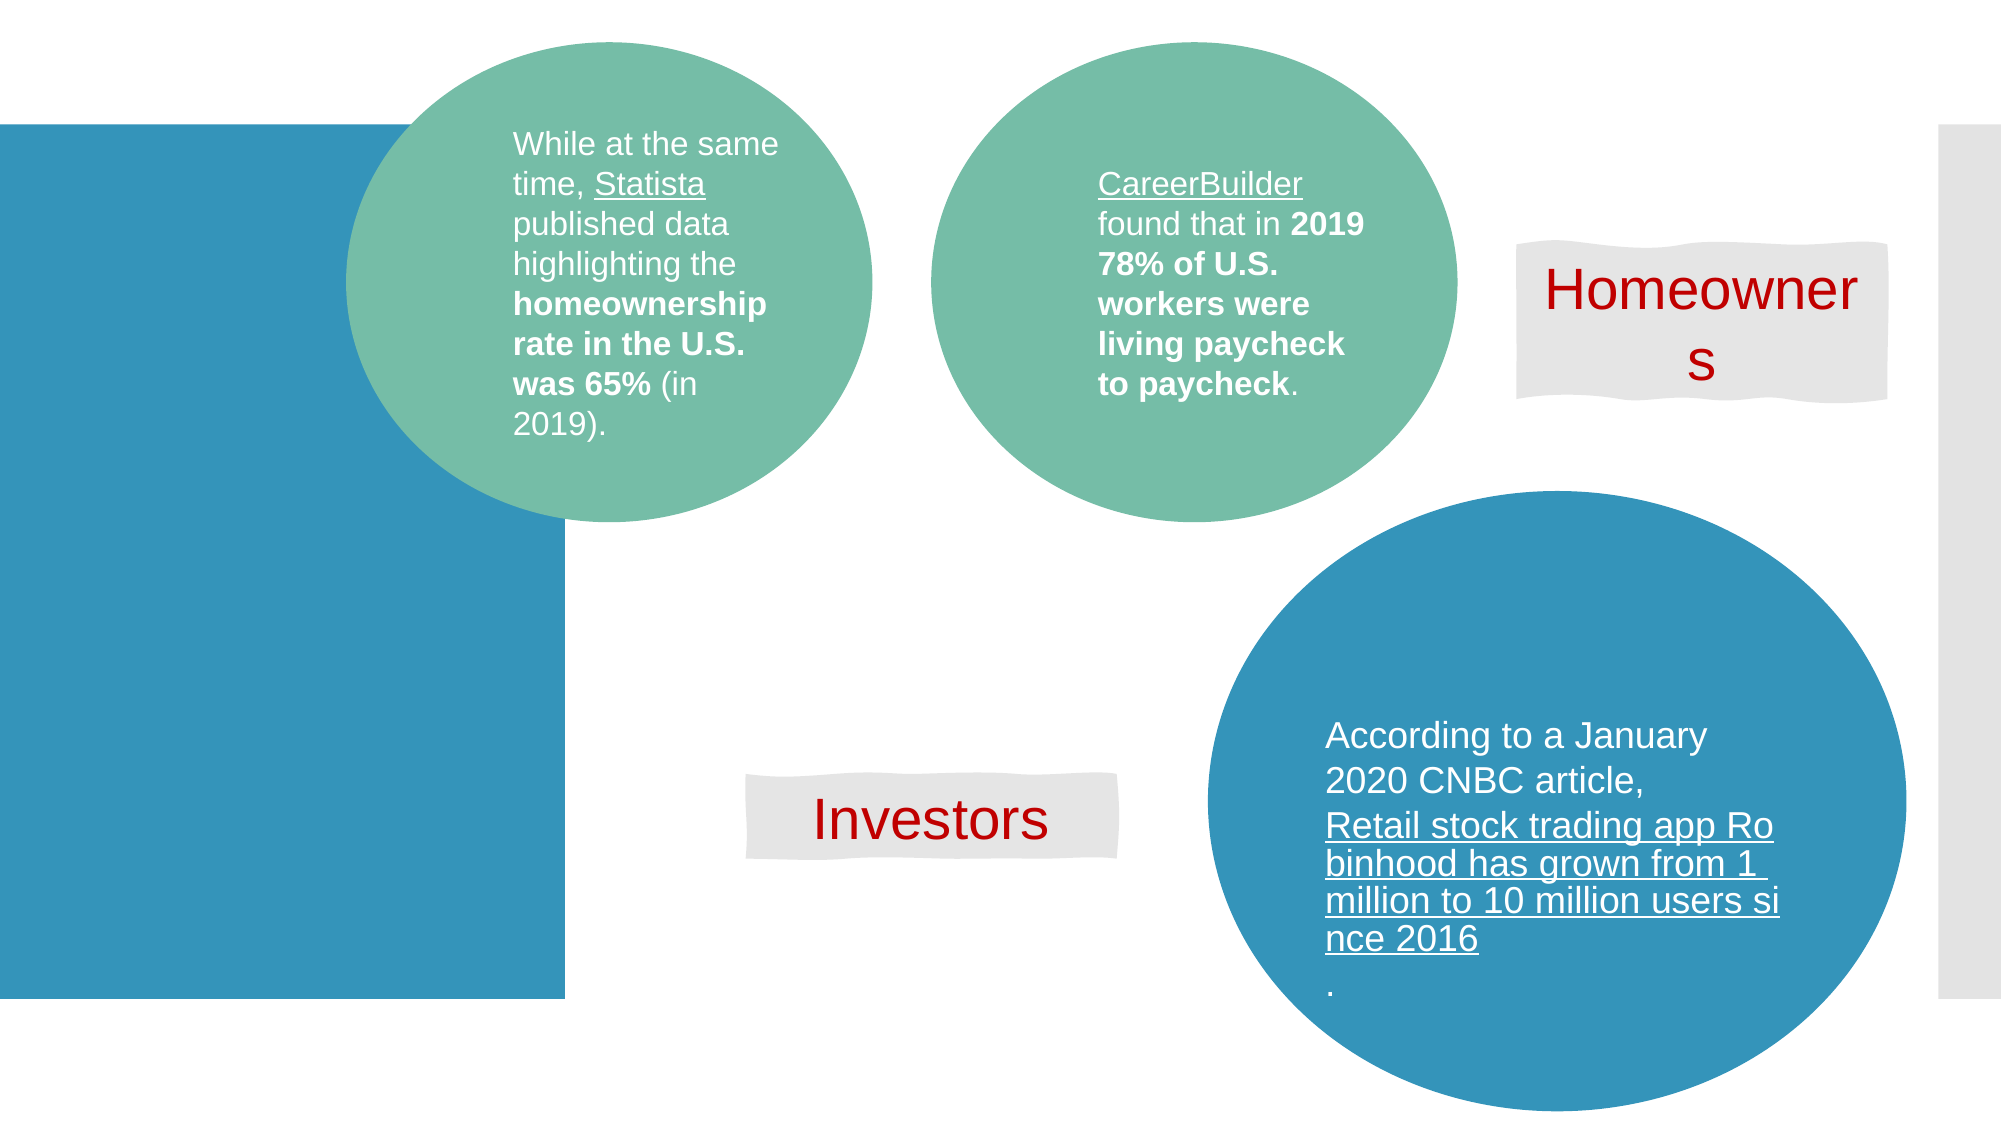

While at the same time, Statista published data highlighting the homeownership rate in the U.S. was 65% (in 2019).
CareerBuilder found that in 2019 78% of U.S. workers were living paycheck to paycheck.
Homeowners
According to a January 2020 CNBC article, Retail stock trading app Robinhood has grown from 1 million to 10 million users since 2016.
Investors